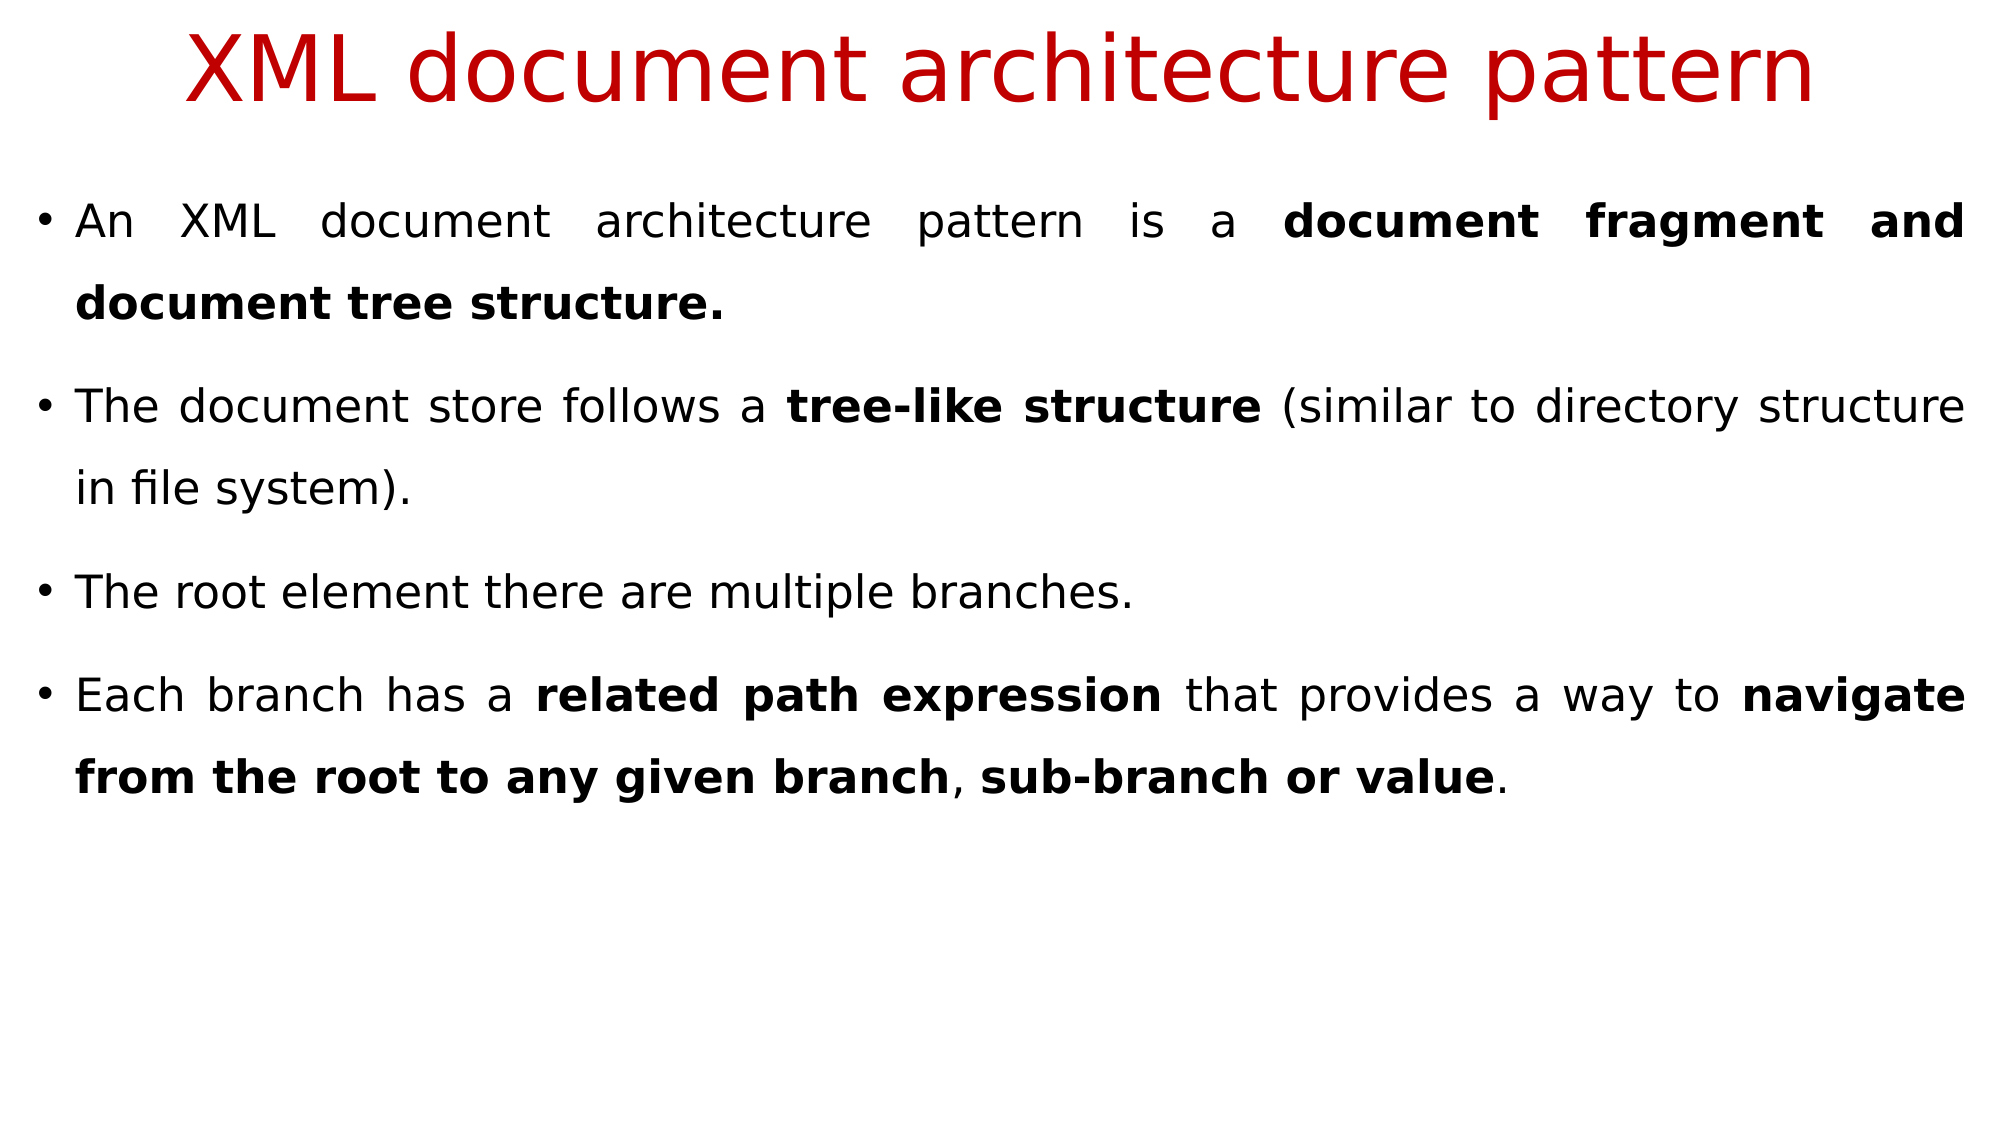

# XML document architecture pattern
An XML document architecture pattern is a document fragment and document tree structure.
The document store follows a tree-like structure (similar to directory structure in file system).
The root element there are multiple branches.
Each branch has a related path expression that provides a way to navigate from the root to any given branch, sub-branch or value.